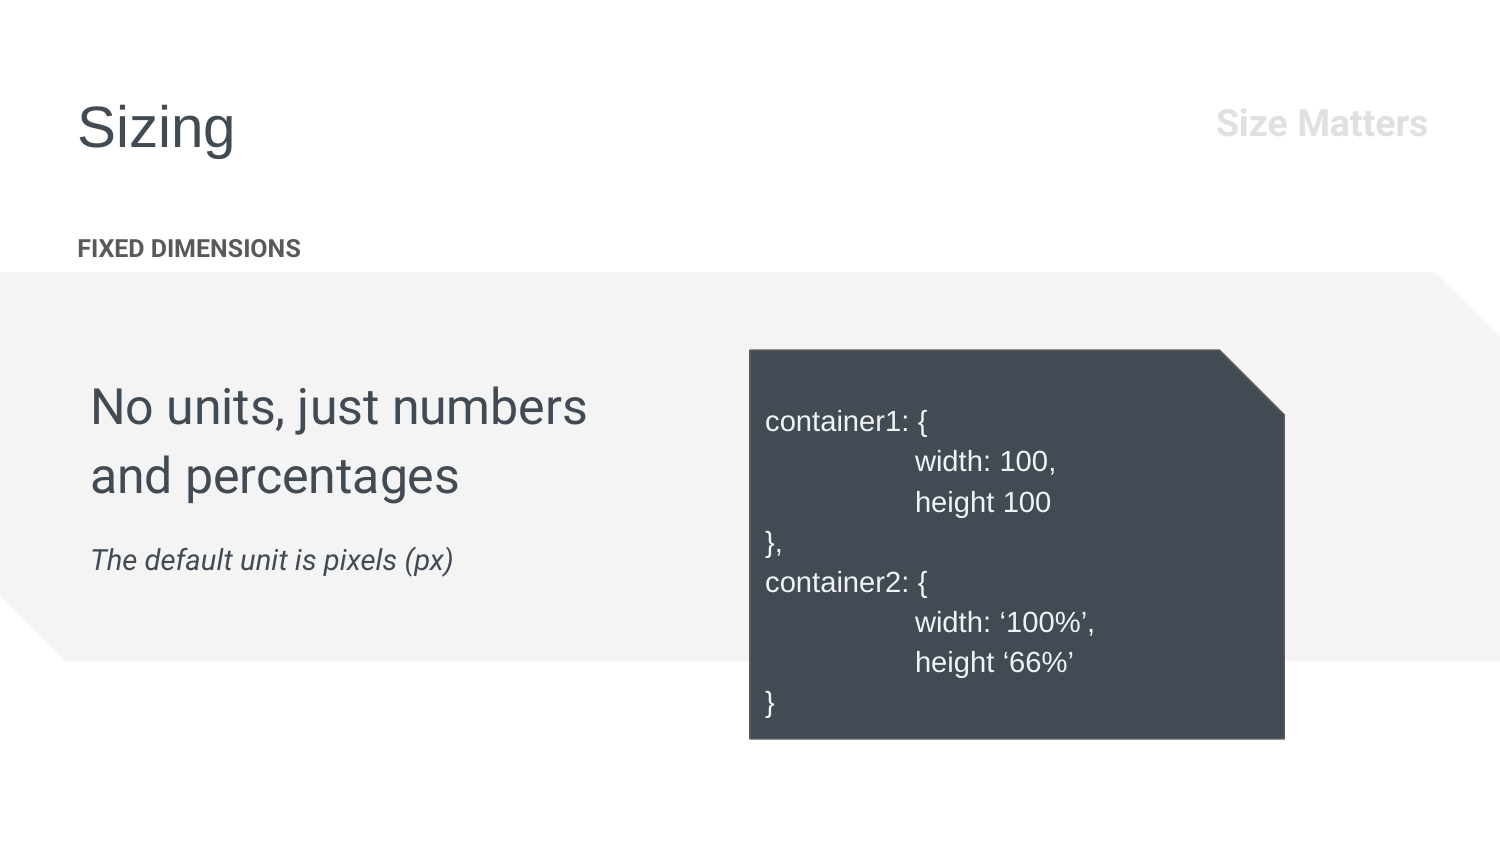

Sizing
Size Matters
FIXED DIMENSIONS

No units, just numbers and percentages
The default unit is pixels (px)
container1: {
	width: 100,
	height 100
},
container2: {
	width: ‘100%’,
	height ‘66%’
}